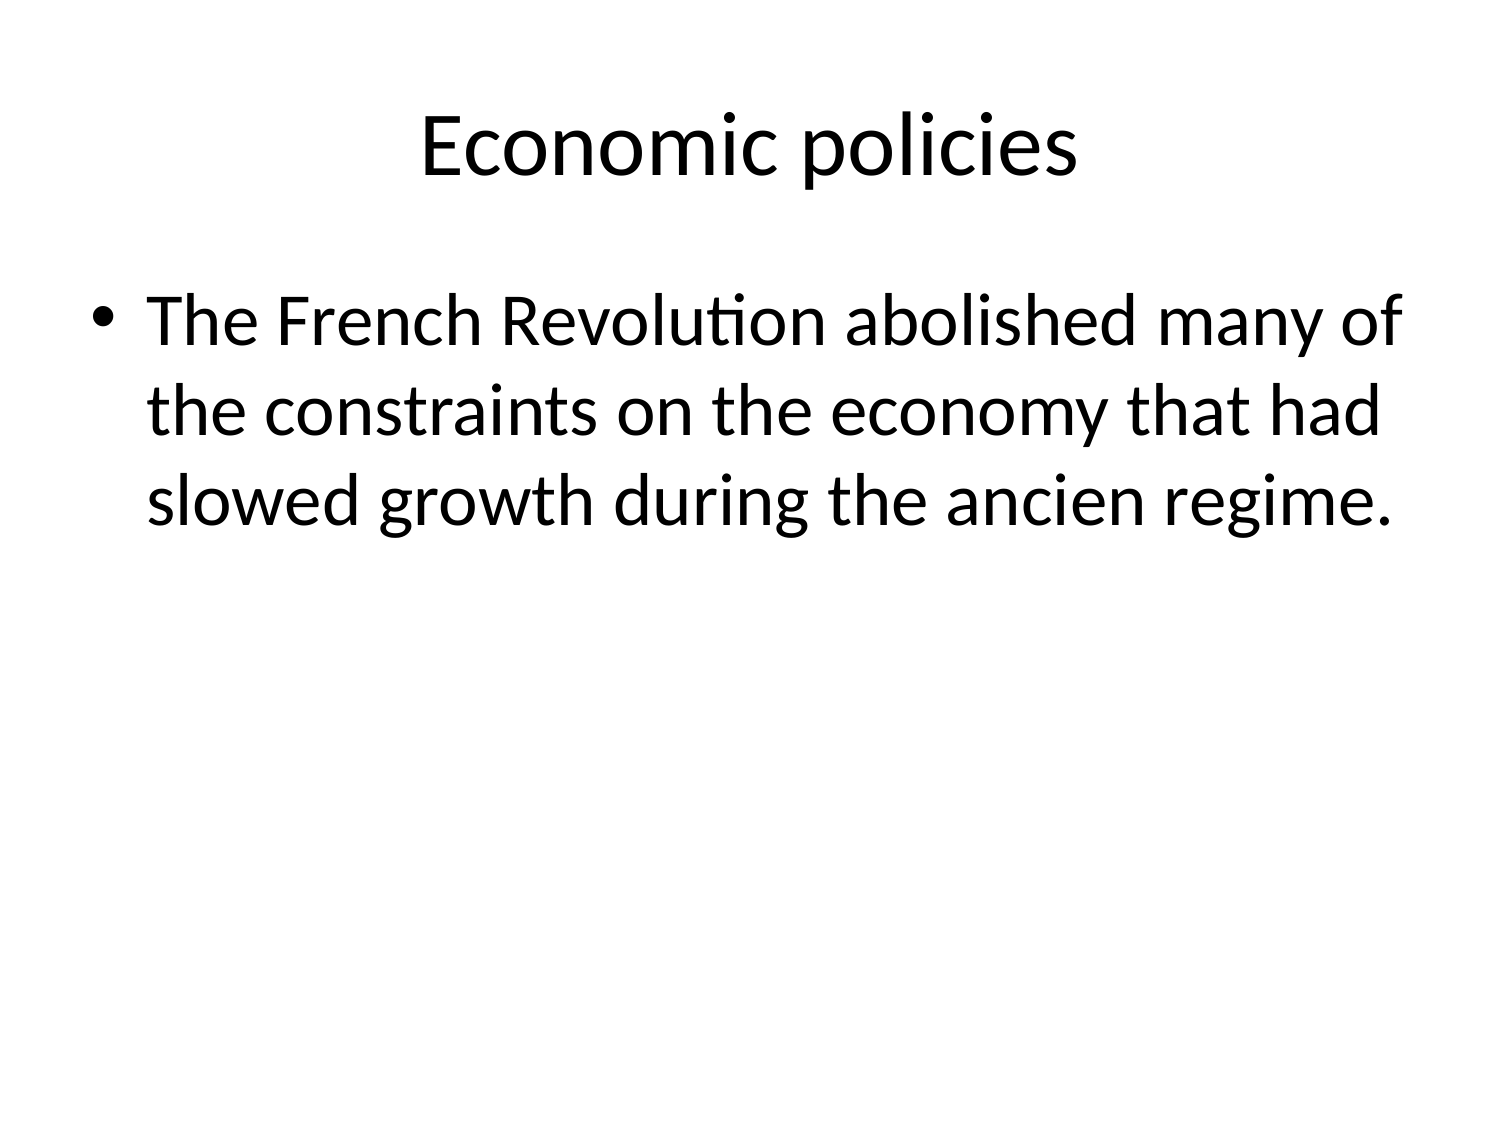

# Economic policies
The French Revolution abolished many of the constraints on the economy that had slowed growth during the ancien regime.